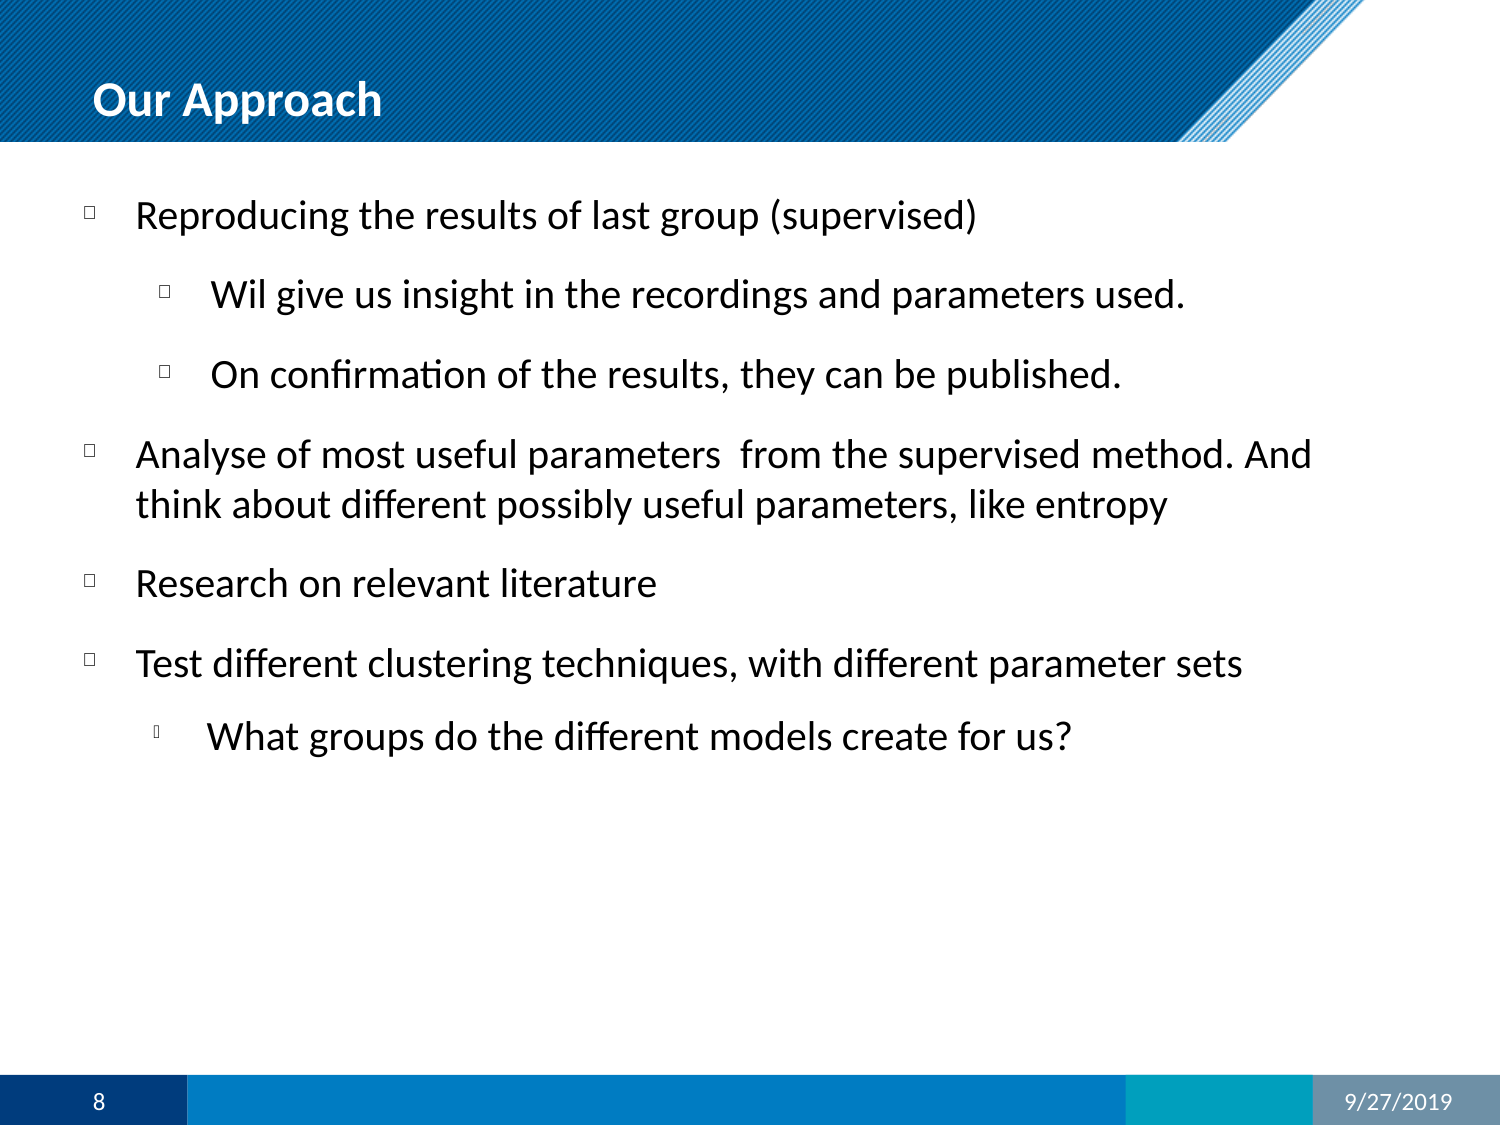

Our Approach
Reproducing the results of last group (supervised)
Wil give us insight in the recordings and parameters used.
On confirmation of the results, they can be published.
Analyse of most useful parameters  from the supervised method. And think about different possibly useful parameters, like entropy
Research on relevant literature
Test different clustering techniques, with different parameter sets
What groups do the different models create for us?
8
9/27/2019